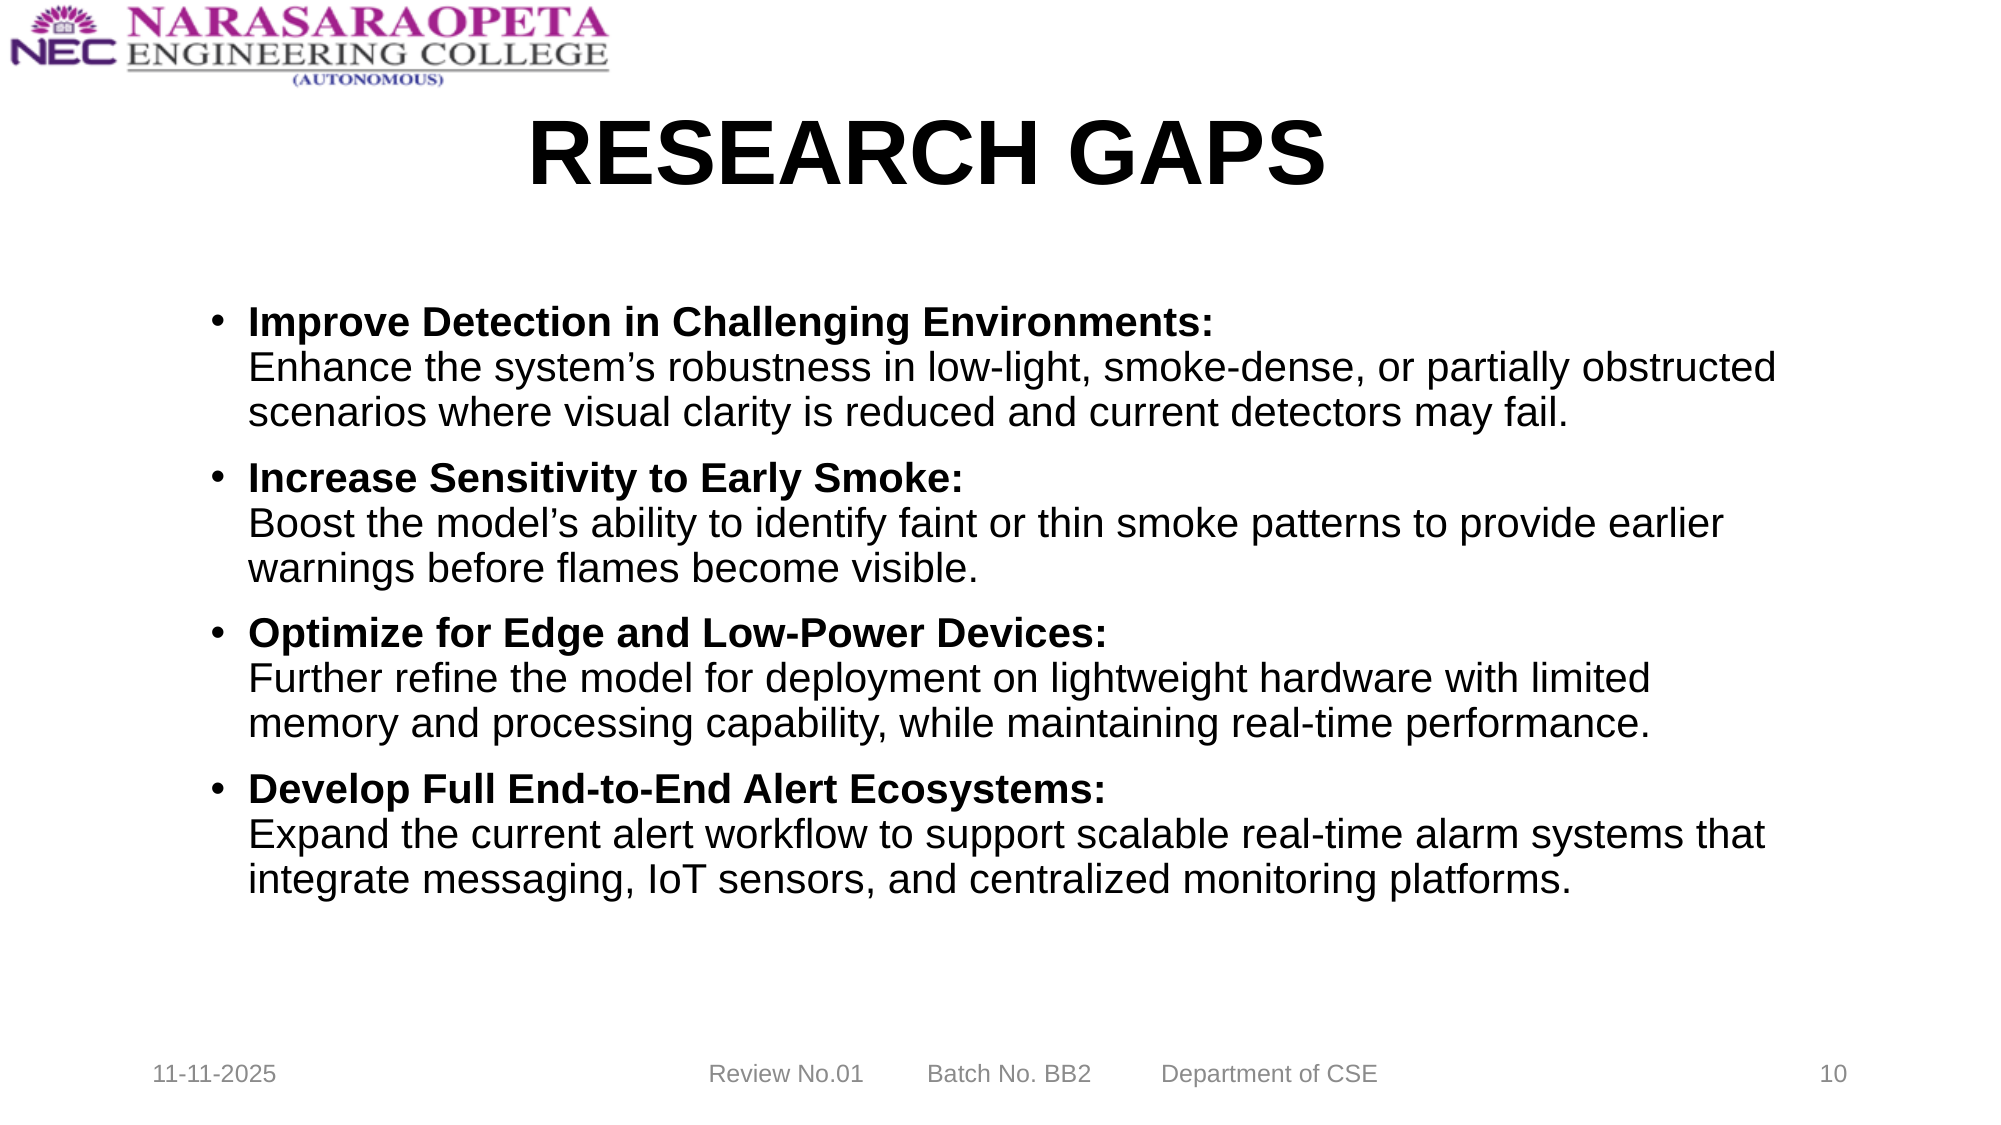

# RESEARCH GAPS
Improve Detection in Challenging Environments:
Enhance the system’s robustness in low-light, smoke-dense, or partially obstructed scenarios where visual clarity is reduced and current detectors may fail.
Increase Sensitivity to Early Smoke:
Boost the model’s ability to identify faint or thin smoke patterns to provide earlier warnings before flames become visible.
Optimize for Edge and Low-Power Devices:
Further refine the model for deployment on lightweight hardware with limited memory and processing capability, while maintaining real-time performance.
Develop Full End-to-End Alert Ecosystems:
Expand the current alert workflow to support scalable real-time alarm systems that integrate messaging, IoT sensors, and centralized monitoring platforms.
11-11-2025
Review No.01         Batch No. BB2          Department of CSE
10